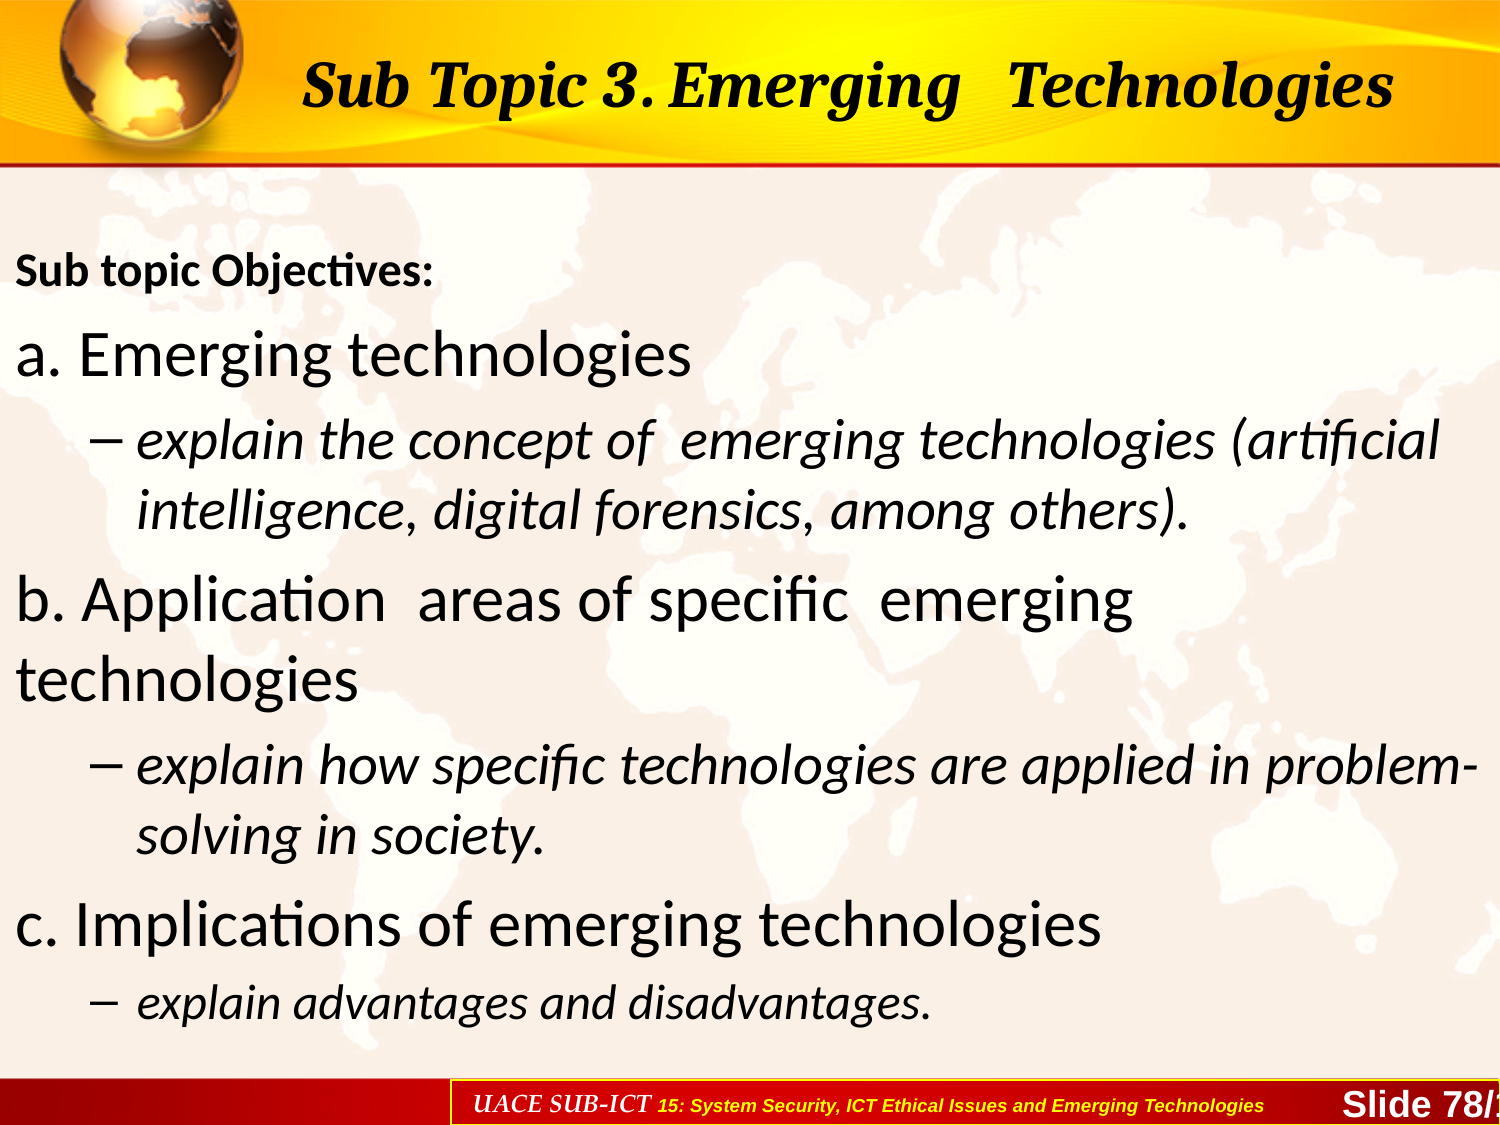

# Sub Topic 3. Emerging   Technologies
Sub topic Objectives:
a. Emerging technologies
explain the concept of  emerging technologies (artificial intelligence, digital forensics, among others).
b. Application  areas of specific  emerging technologies
explain how specific technologies are applied in problem-solving in society.
c. Implications of emerging technologies
explain advantages and disadvantages.